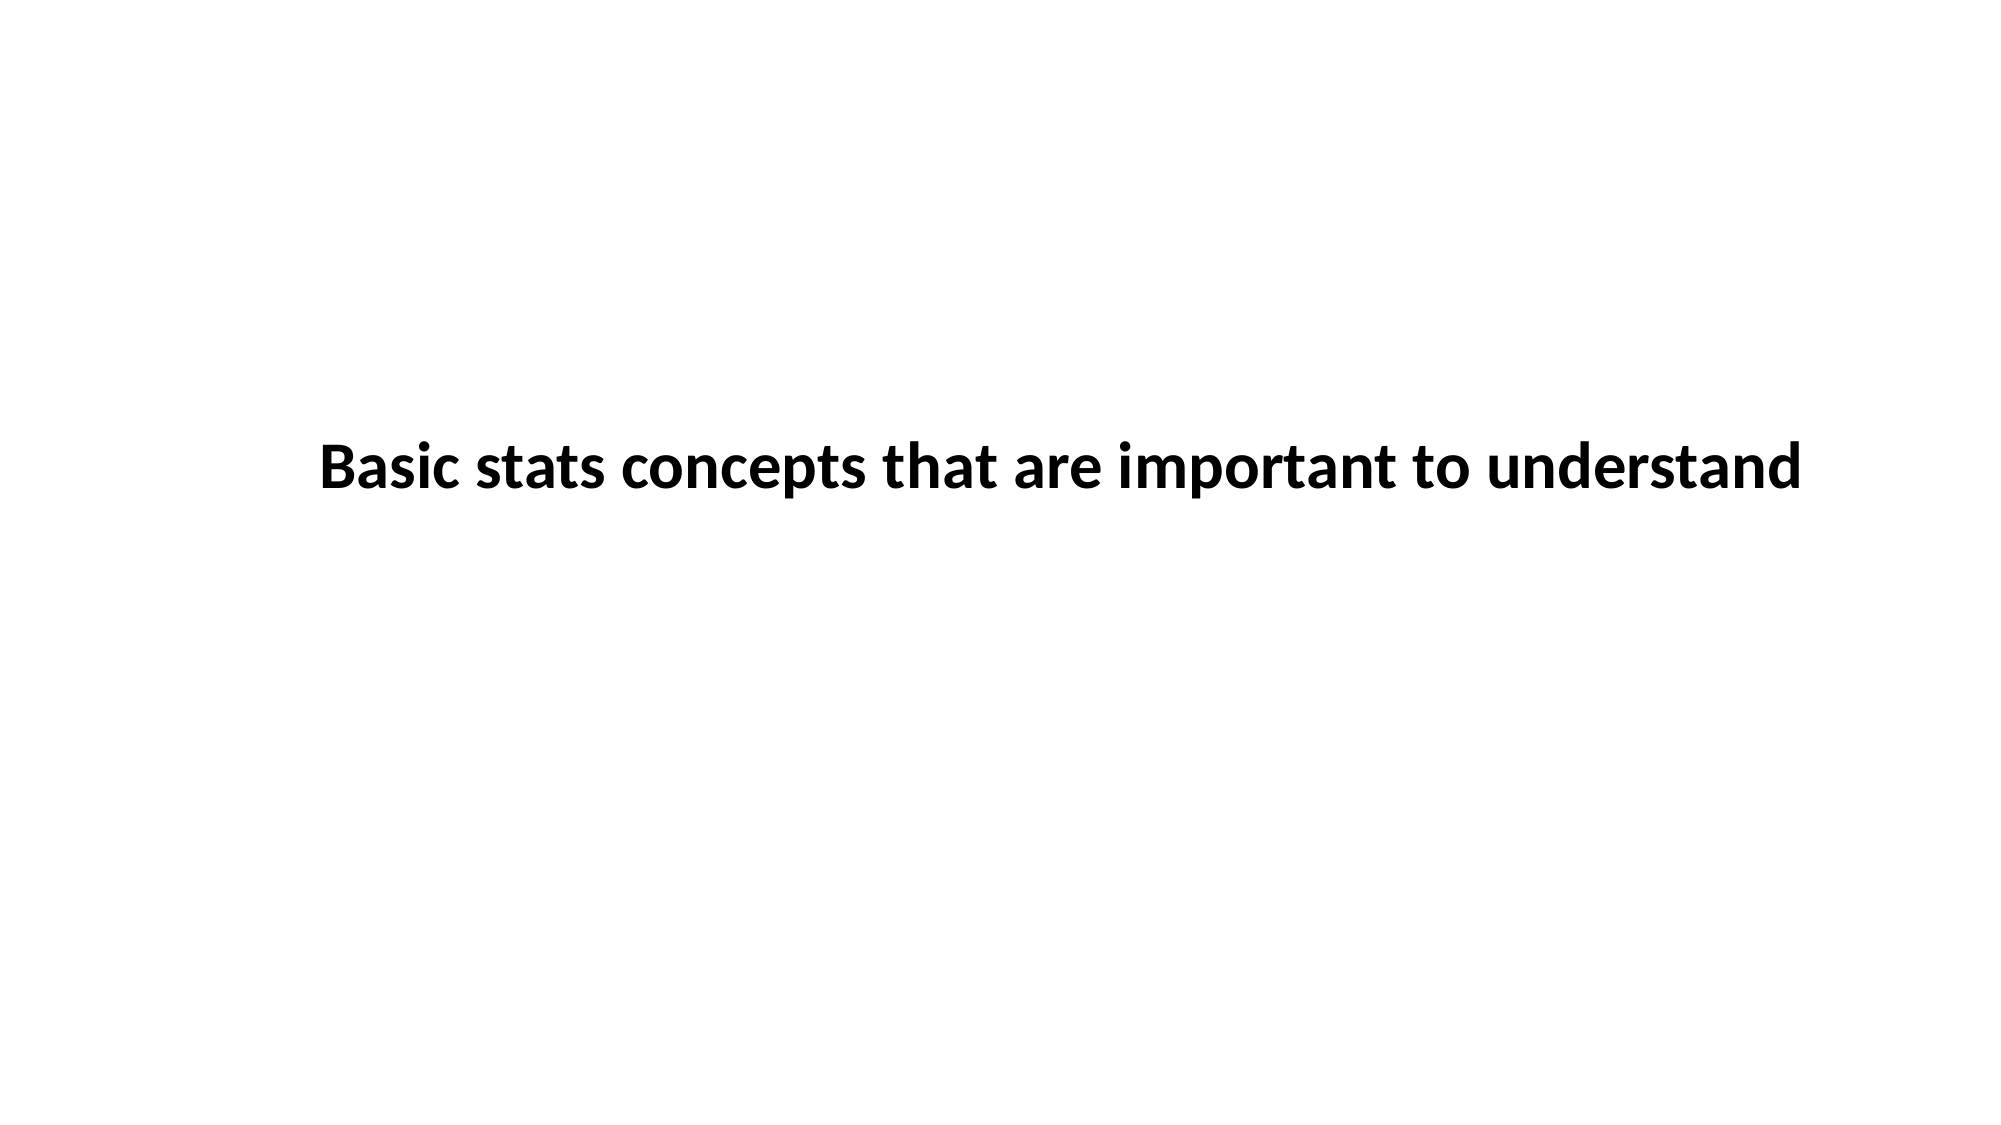

Basic stats concepts that are important to understand